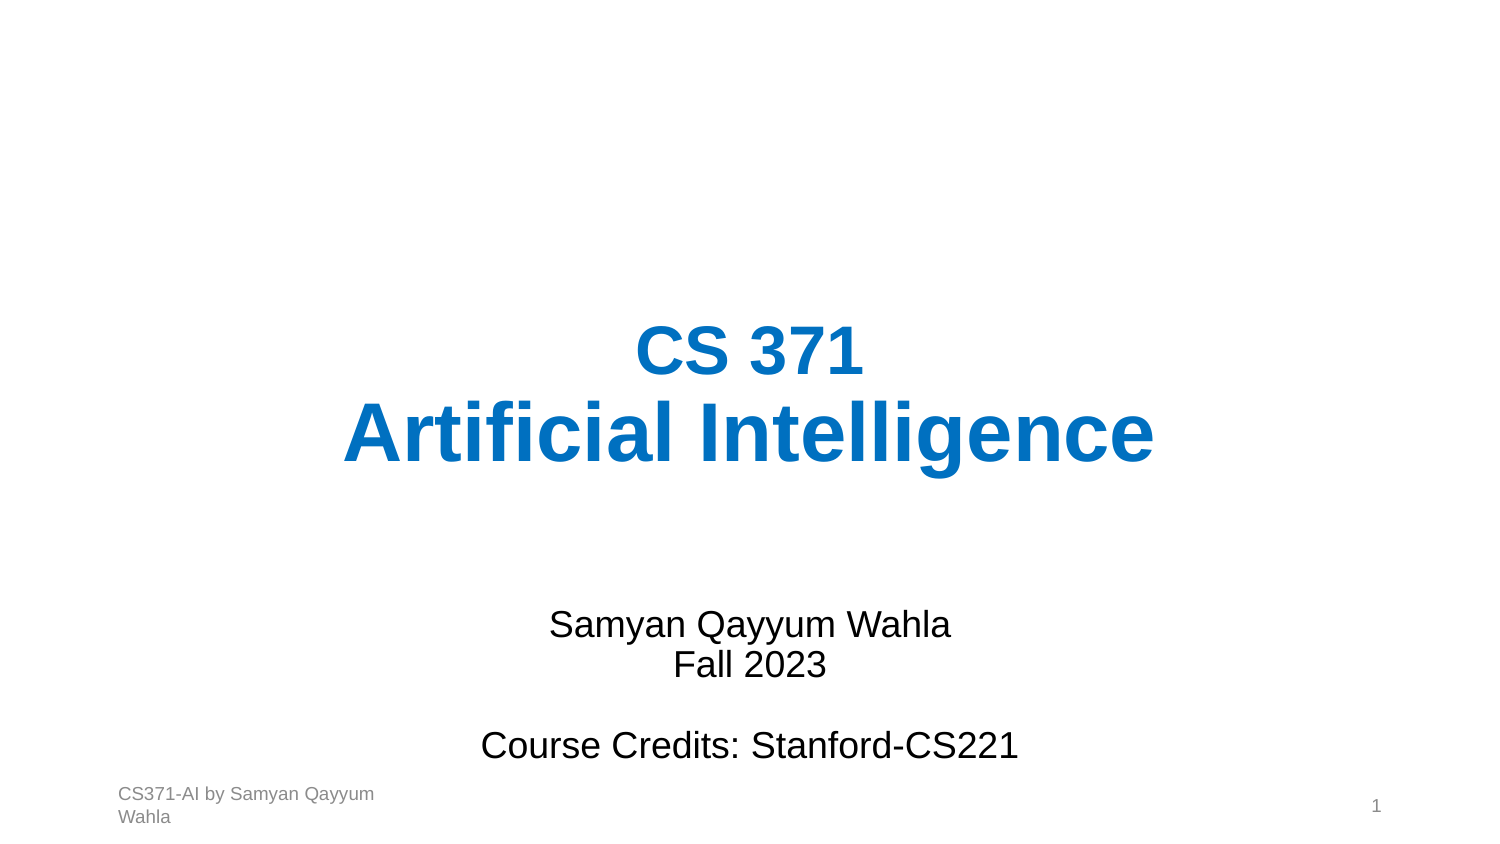

# CS 371 Artificial Intelligence
Samyan Qayyum Wahla
Fall 2023

Course Credits: Stanford-CS221

CS371-AI by Samyan Qayyum Wahla
1